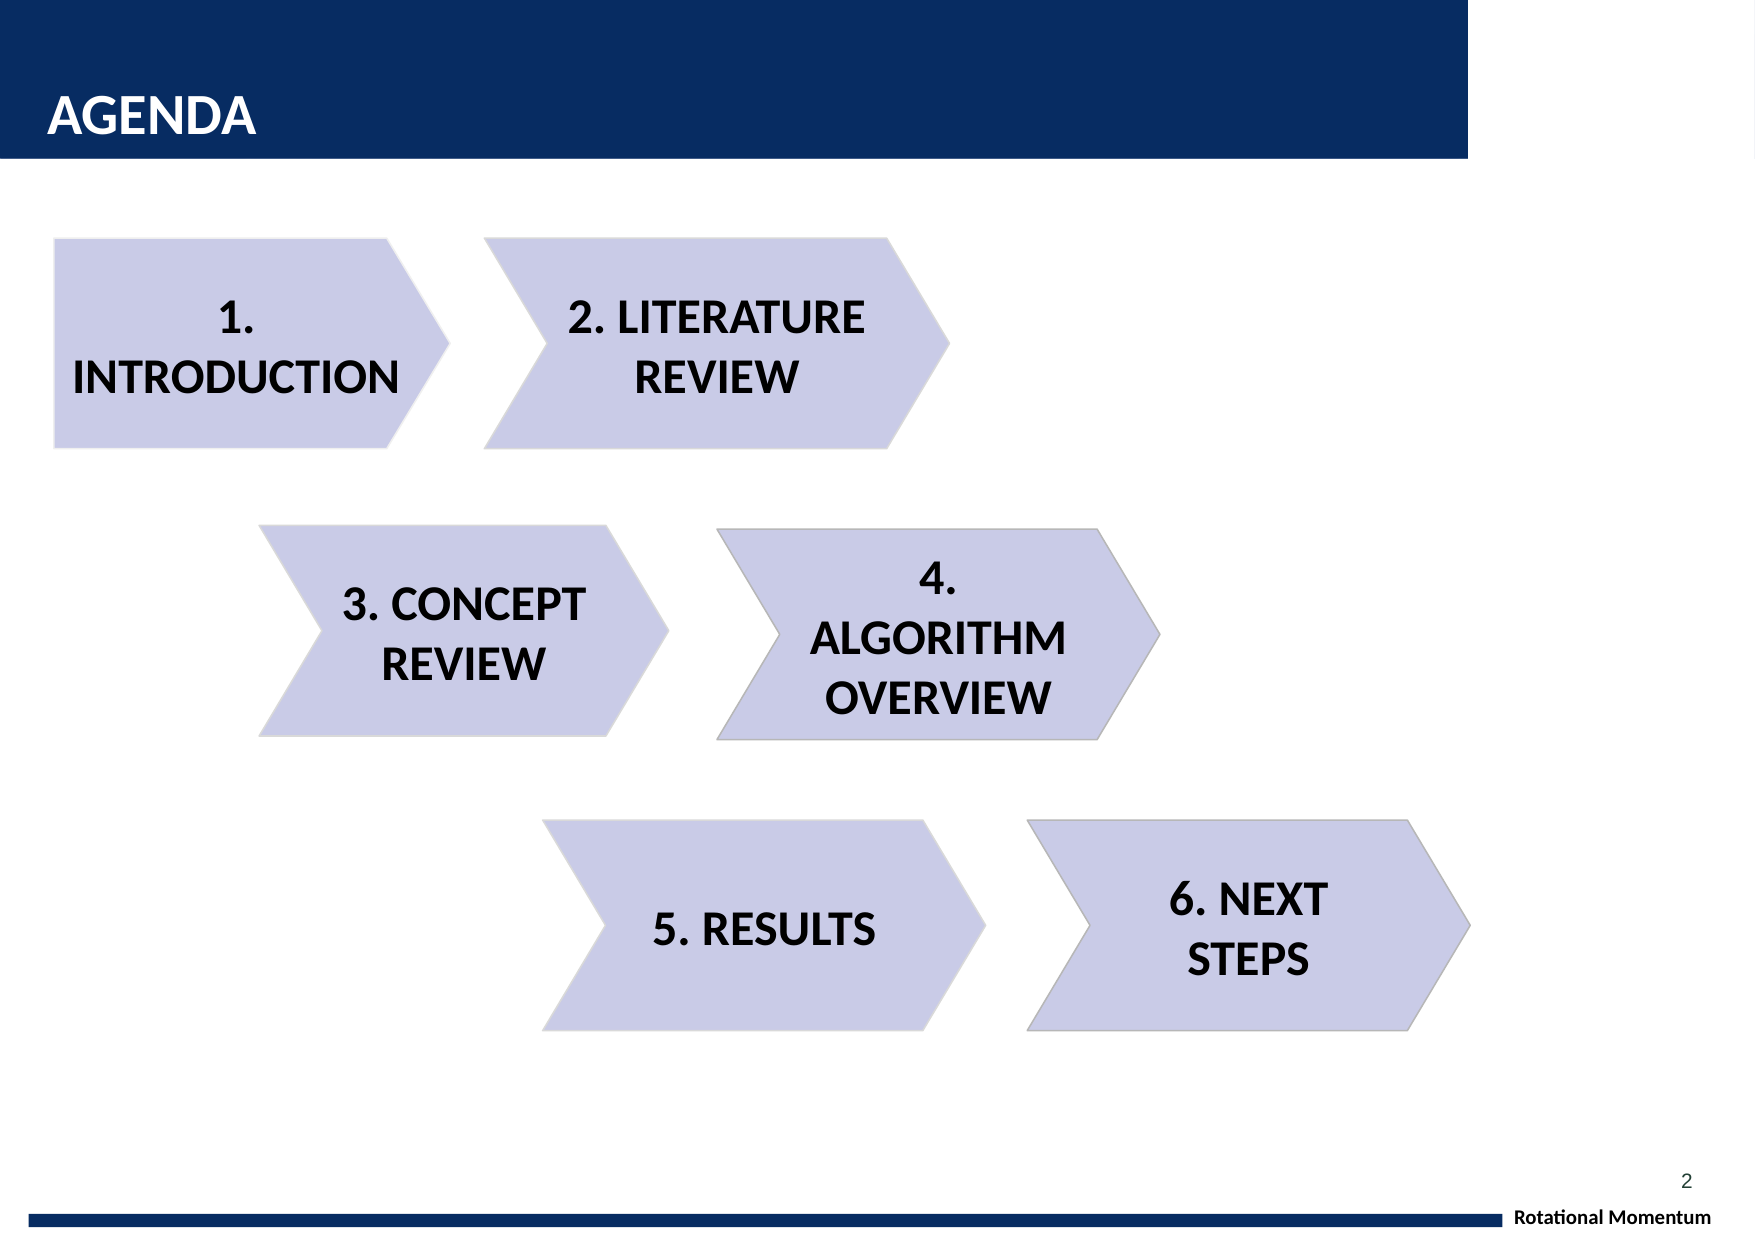

# AGENDA
1. INTRODUCTION
2. LITERATURE REVIEW
3. CONCEPT REVIEW
4. ALGORITHM OVERVIEW
5. RESULTS
6. NEXT STEPS
2